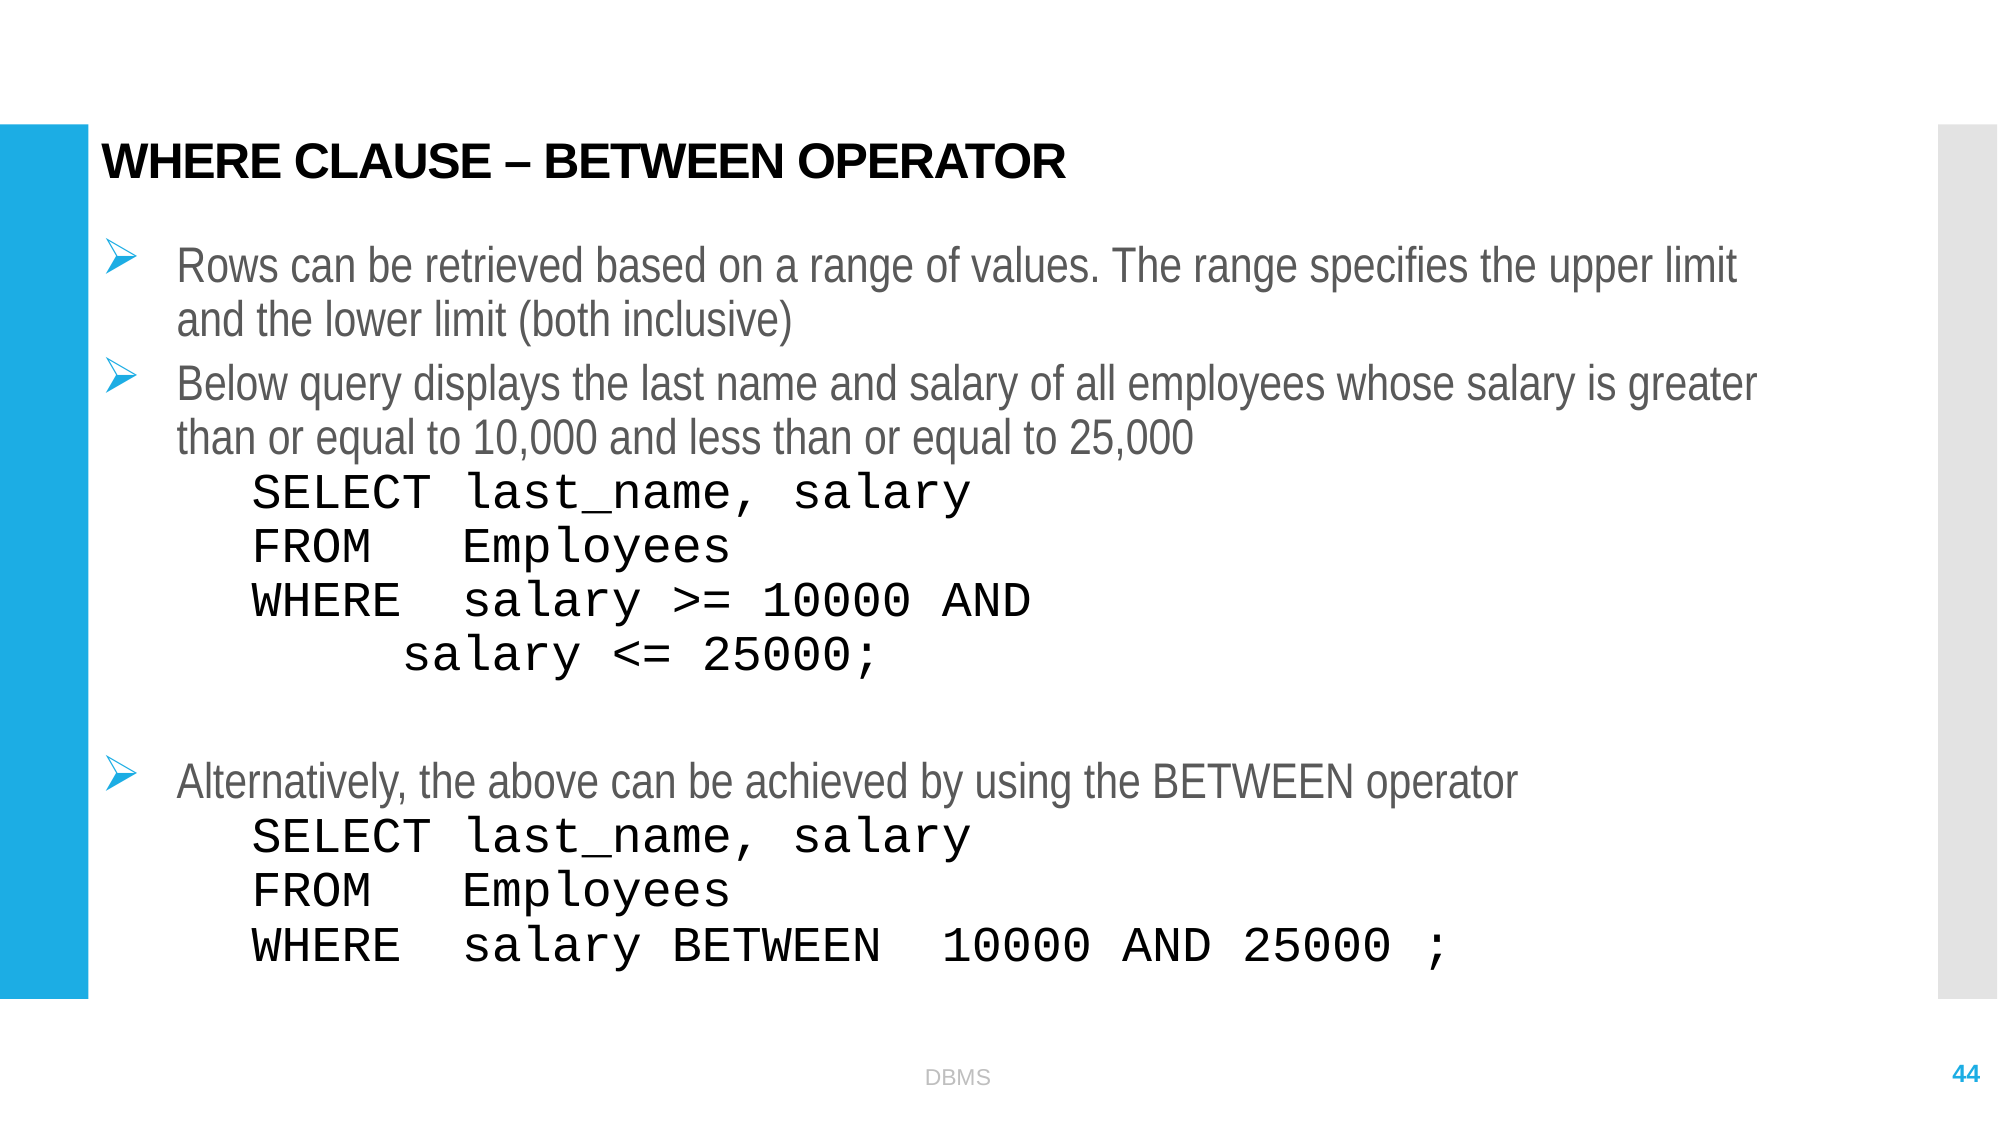

# WHERE CLAUSE – BETWEEN OPERATOR
Rows can be retrieved based on a range of values. The range specifies the upper limit and the lower limit (both inclusive)
Below query displays the last name and salary of all employees whose salary is greater than or equal to 10,000 and less than or equal to 25,000
	SELECT last_name, salary
	FROM   Employees
	WHERE  salary >= 10000 AND
       	salary <= 25000;

Alternatively, the above can be achieved by using the BETWEEN operator
	SELECT last_name, salary
	FROM   Employees
	WHERE  salary BETWEEN  10000 AND 25000 ;

44
DBMS